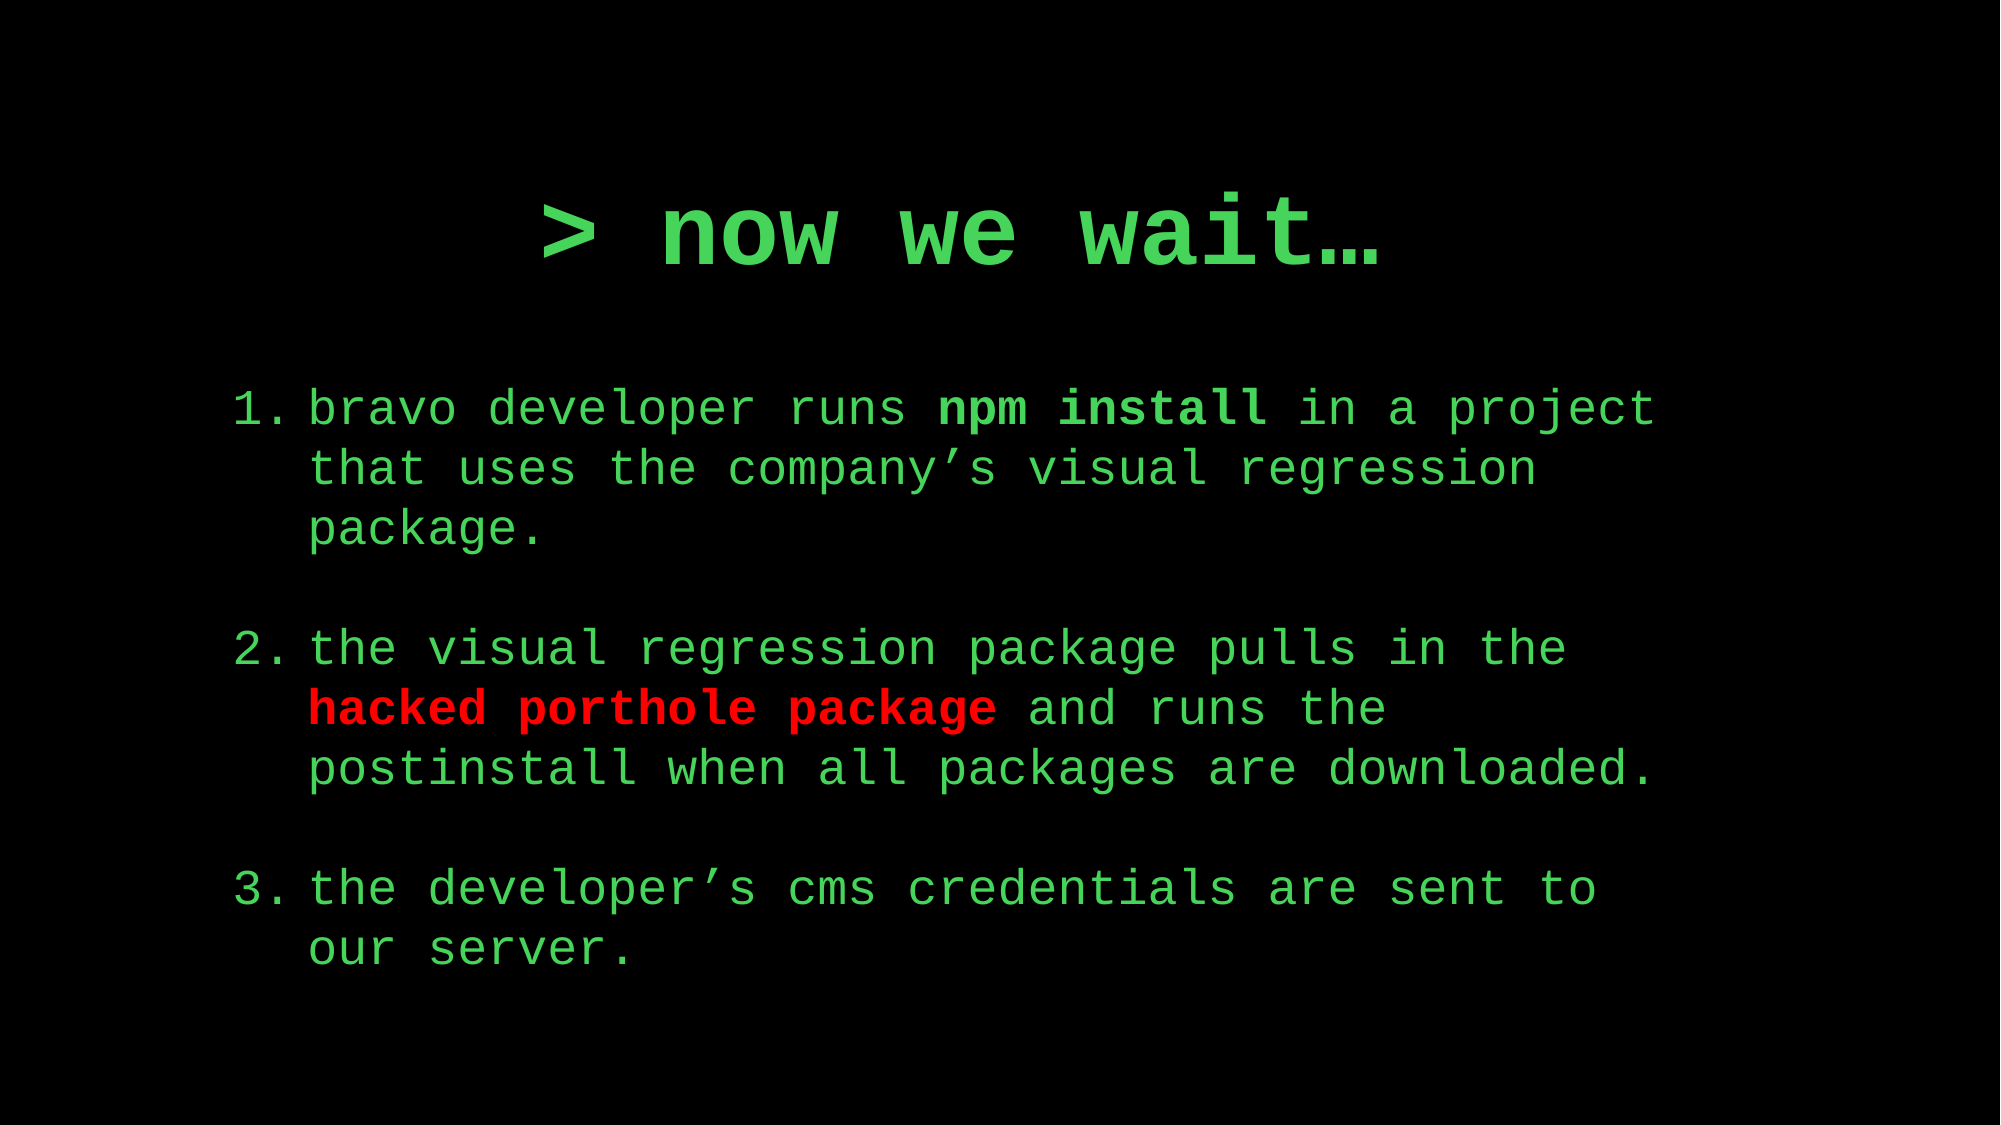

# > now we wait…

bravo developer runs npm install in a project that uses the company’s visual regression package.

the visual regression package pulls in the hacked porthole package and runs the postinstall when all packages are downloaded.

the developer’s cms credentials are sent to our server.